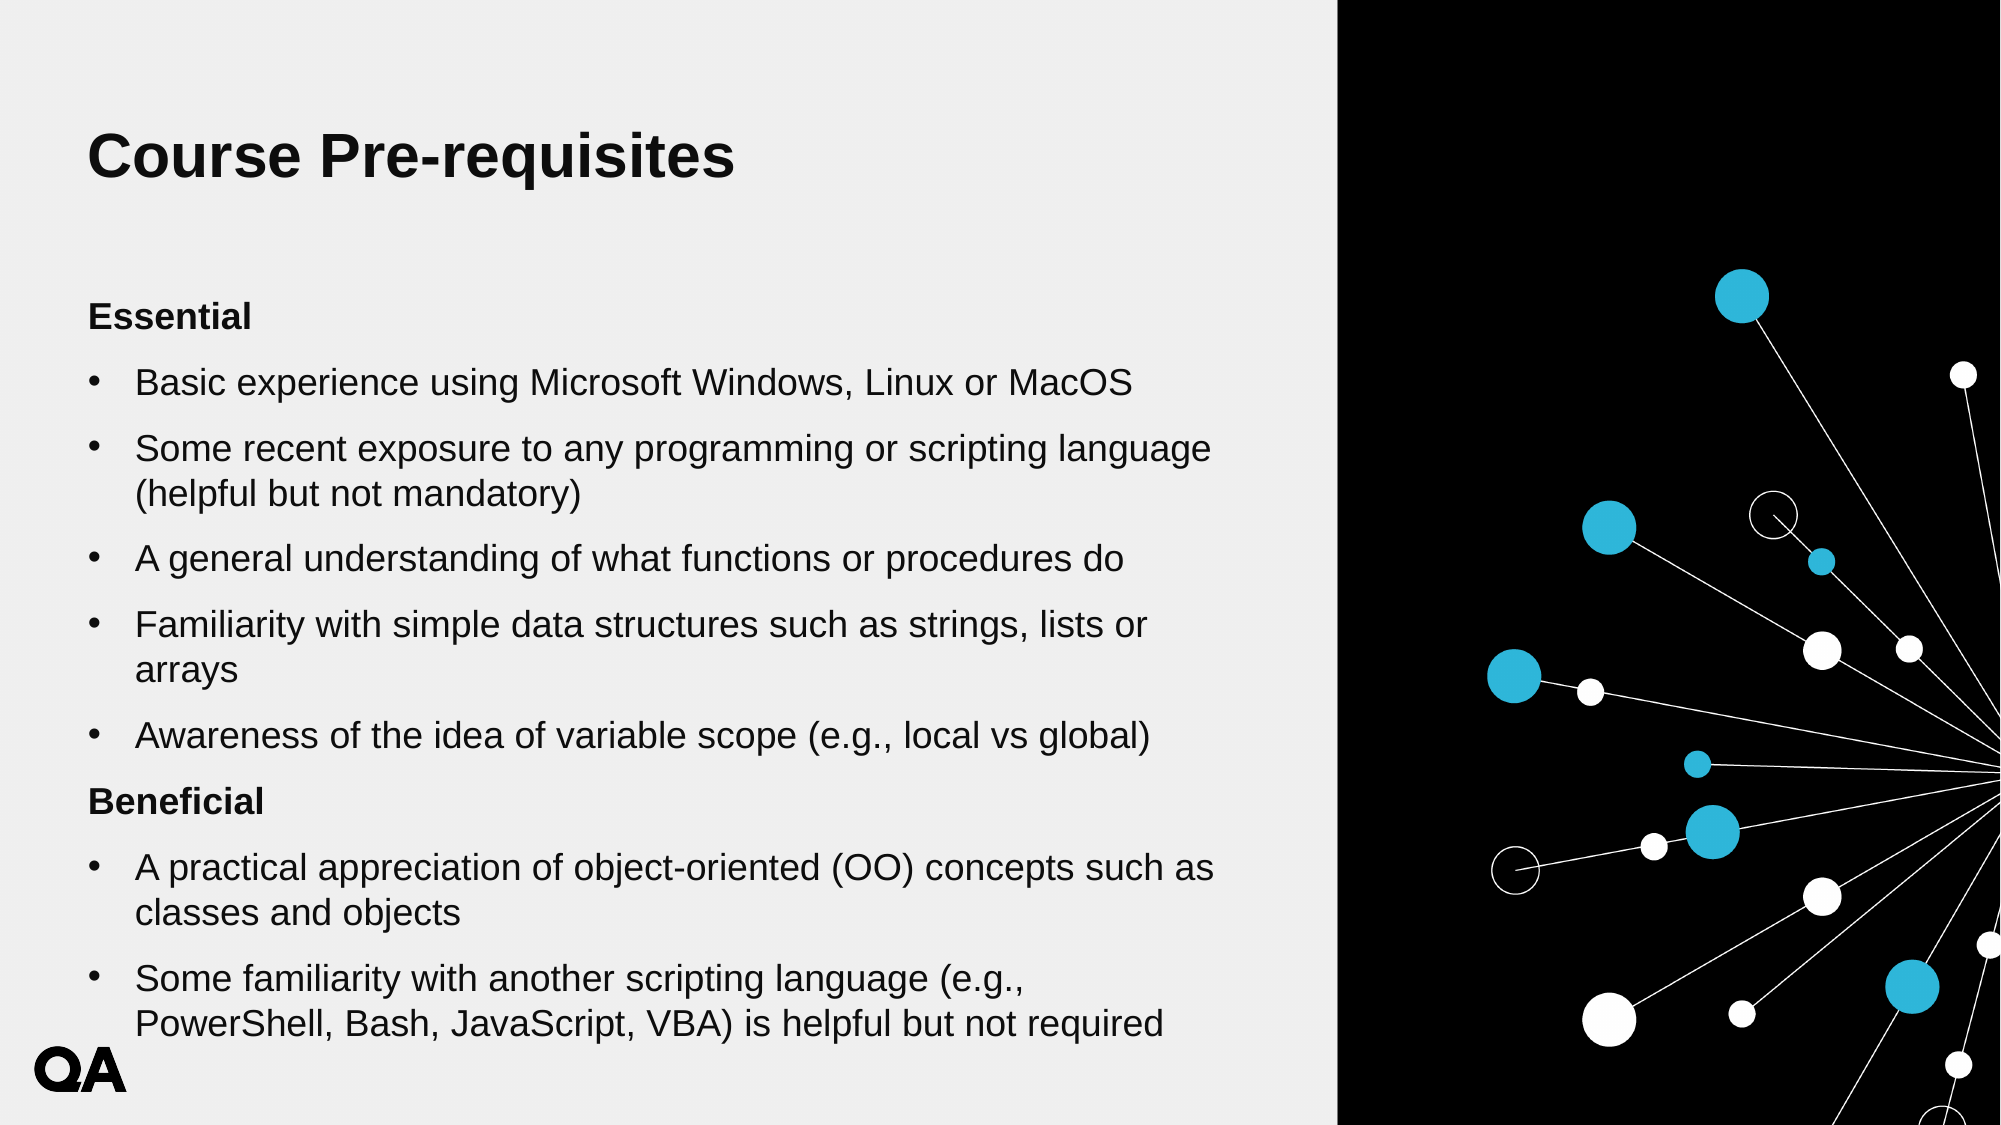

# Course Pre-requisites
Essential
Basic experience using Microsoft Windows, Linux or MacOS
Some recent exposure to any programming or scripting language (helpful but not mandatory)
A general understanding of what functions or procedures do
Familiarity with simple data structures such as strings, lists or arrays
Awareness of the idea of variable scope (e.g., local vs global)
Beneficial
A practical appreciation of object-oriented (OO) concepts such as classes and objects
Some familiarity with another scripting language (e.g., PowerShell, Bash, JavaScript, VBA) is helpful but not required